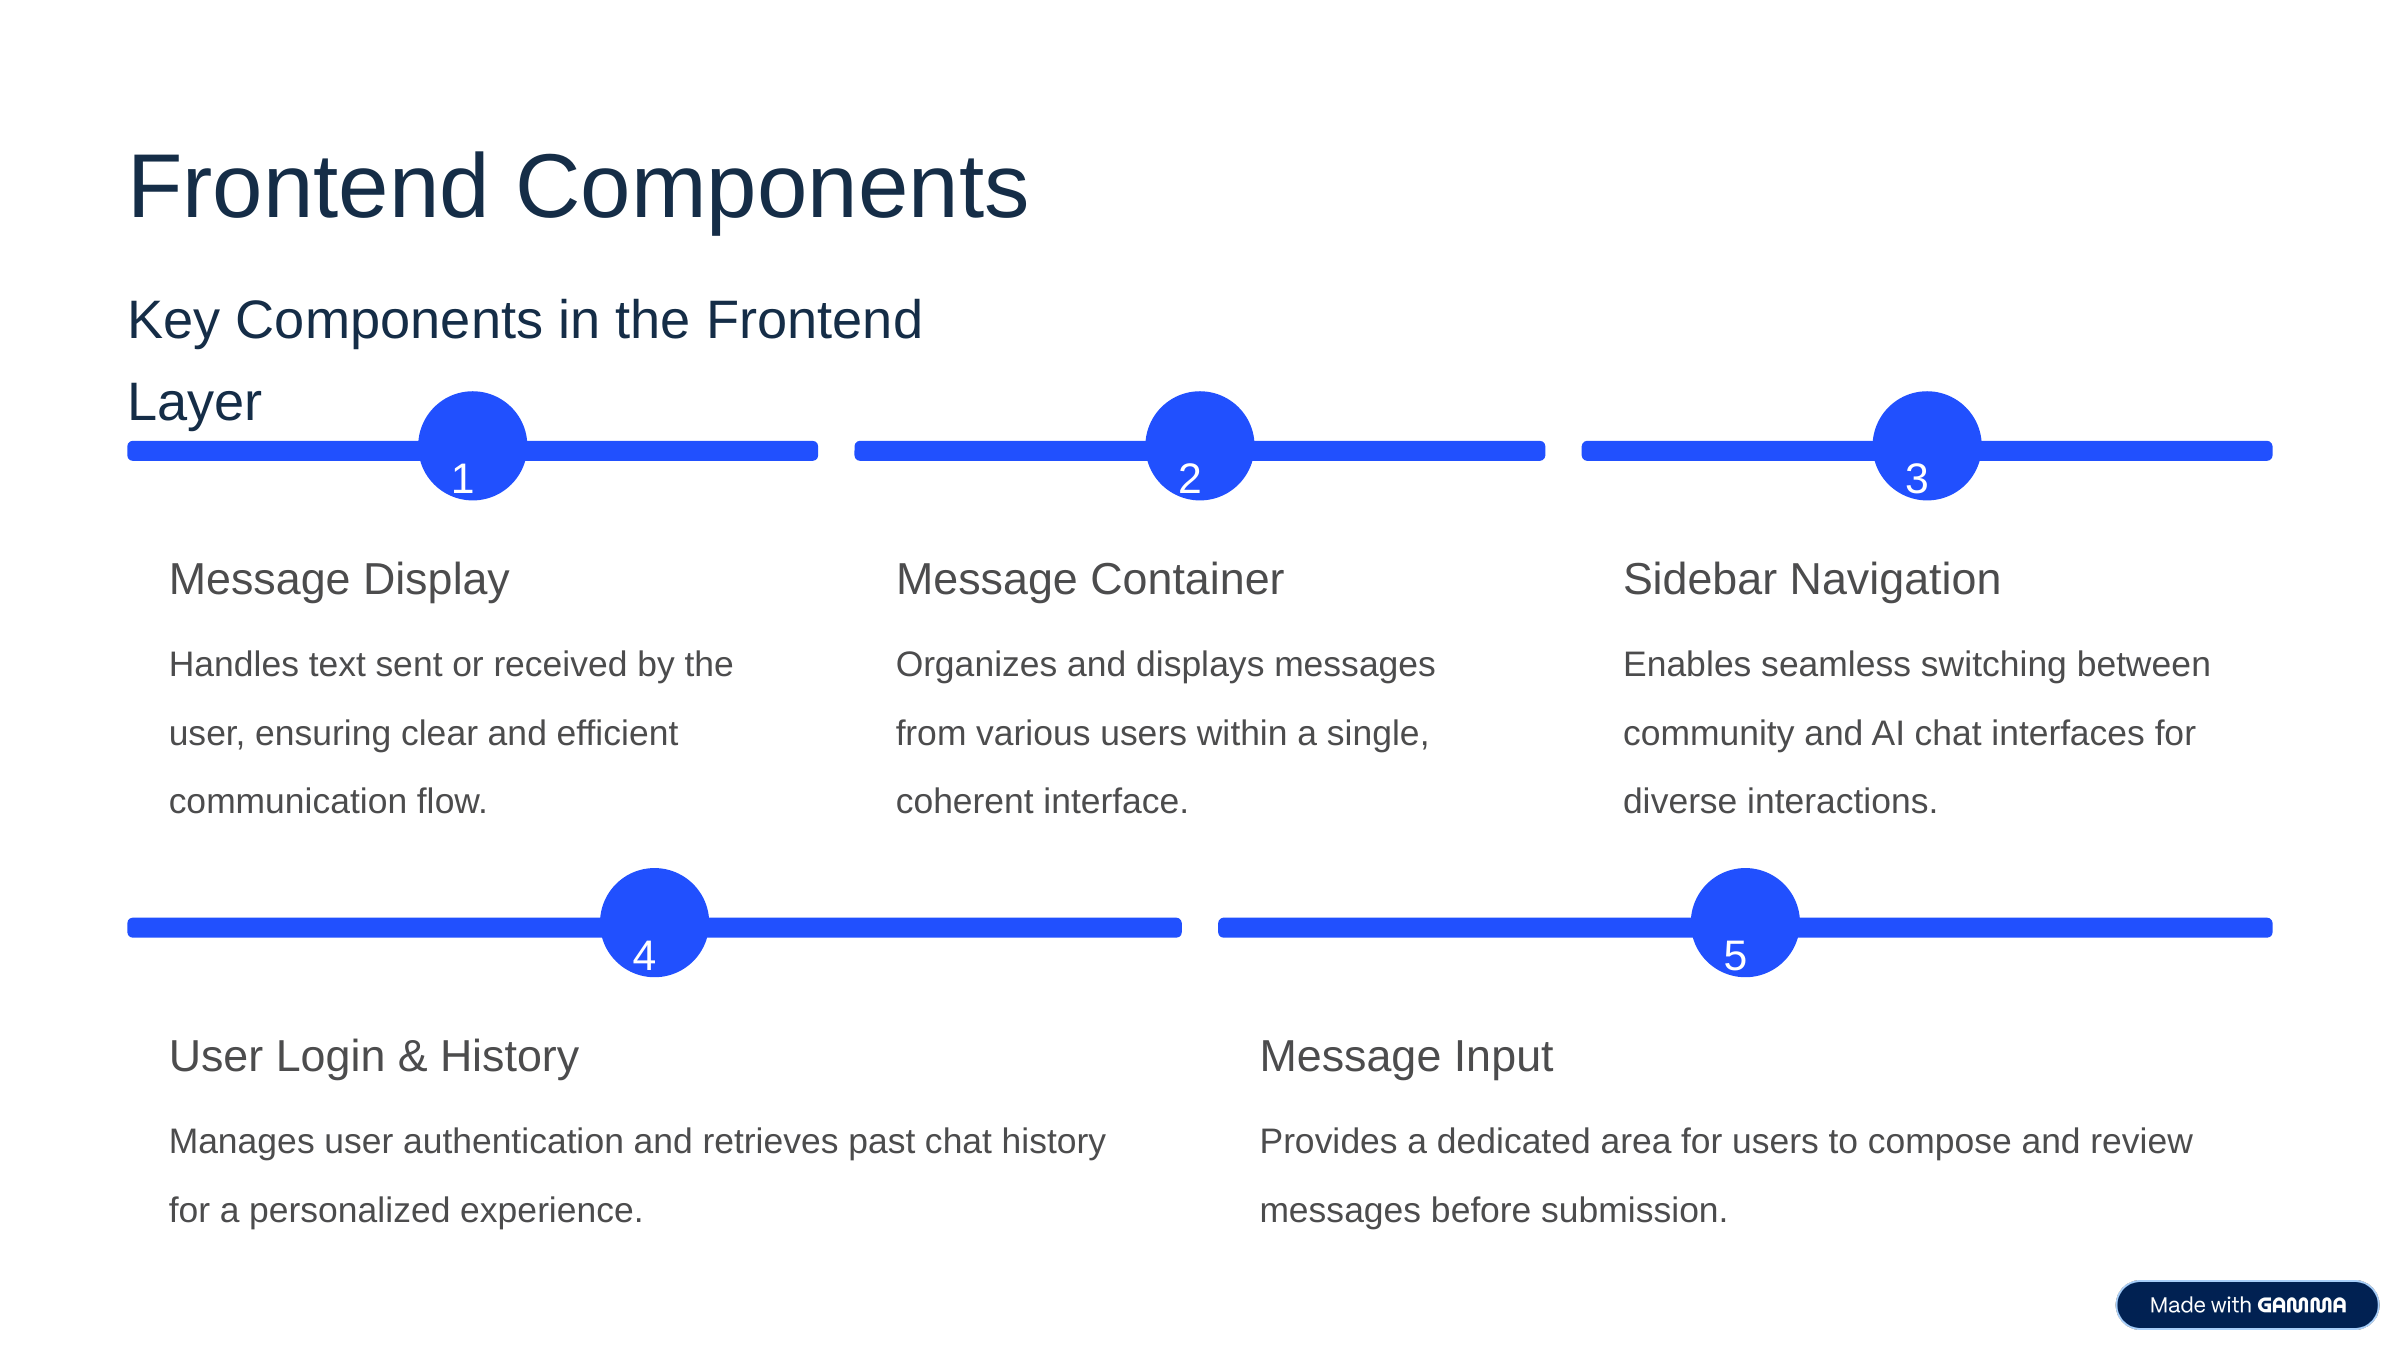

Frontend Components
Key Components in the Frontend Layer

1
2
3

Message Display
Message Container
Sidebar Navigation
Handles text sent or received by the user, ensuring clear and efficient communication flow.
Organizes and displays messages from various users within a single, coherent interface.
Enables seamless switching between community and AI chat interfaces for diverse interactions.

4
5

User Login & History
Message Input
Manages user authentication and retrieves past chat history for a personalized experience.
Provides a dedicated area for users to compose and review messages before submission.